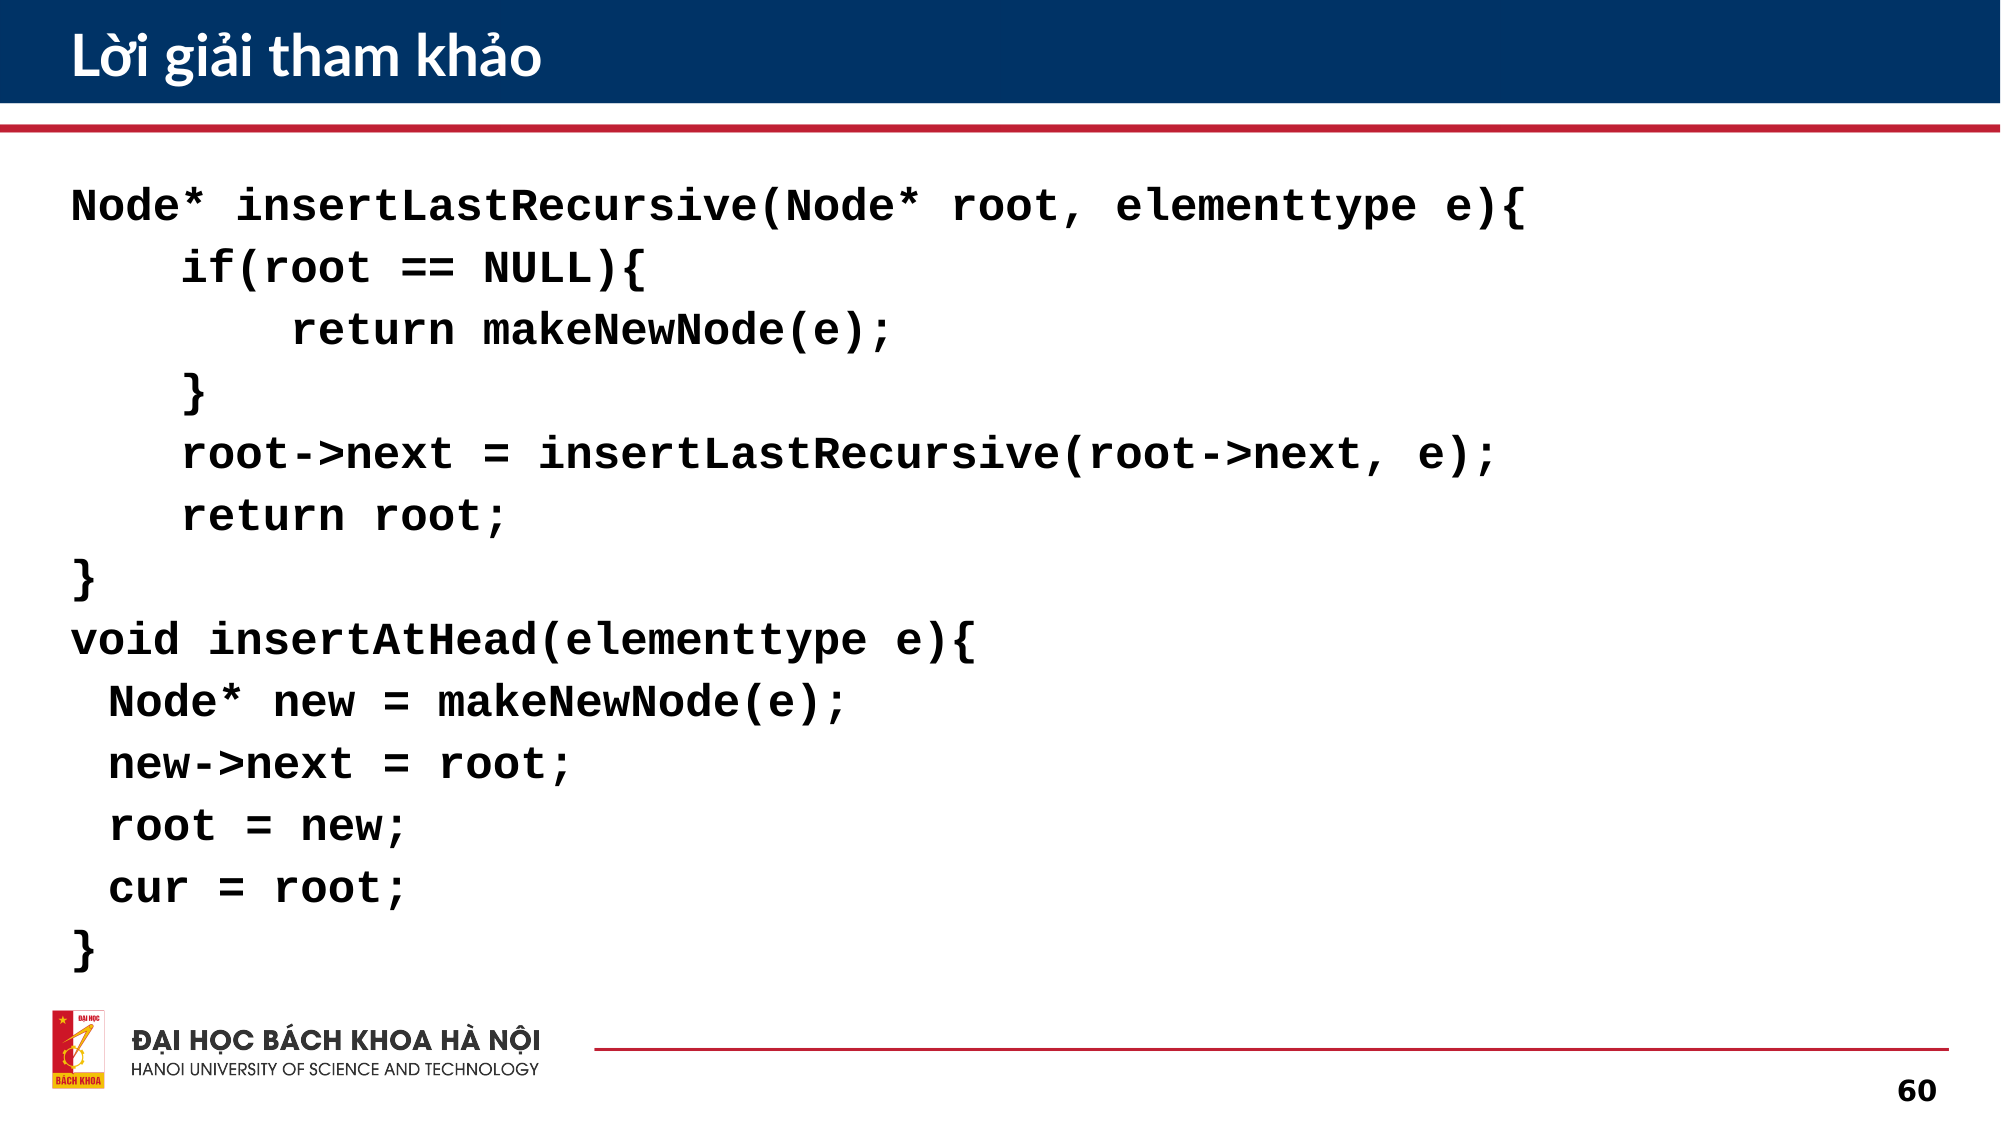

# Lời giải tham khảo
Node* insertLastRecursive(Node* root, elementtype e){
    if(root == NULL){
        return makeNewNode(e);
    }
    root->next = insertLastRecursive(root->next, e);
    return root;
}
void insertAtHead(elementtype e){
	Node* new = makeNewNode(e);
	new->next = root;
	root = new;
	cur = root;
}
60